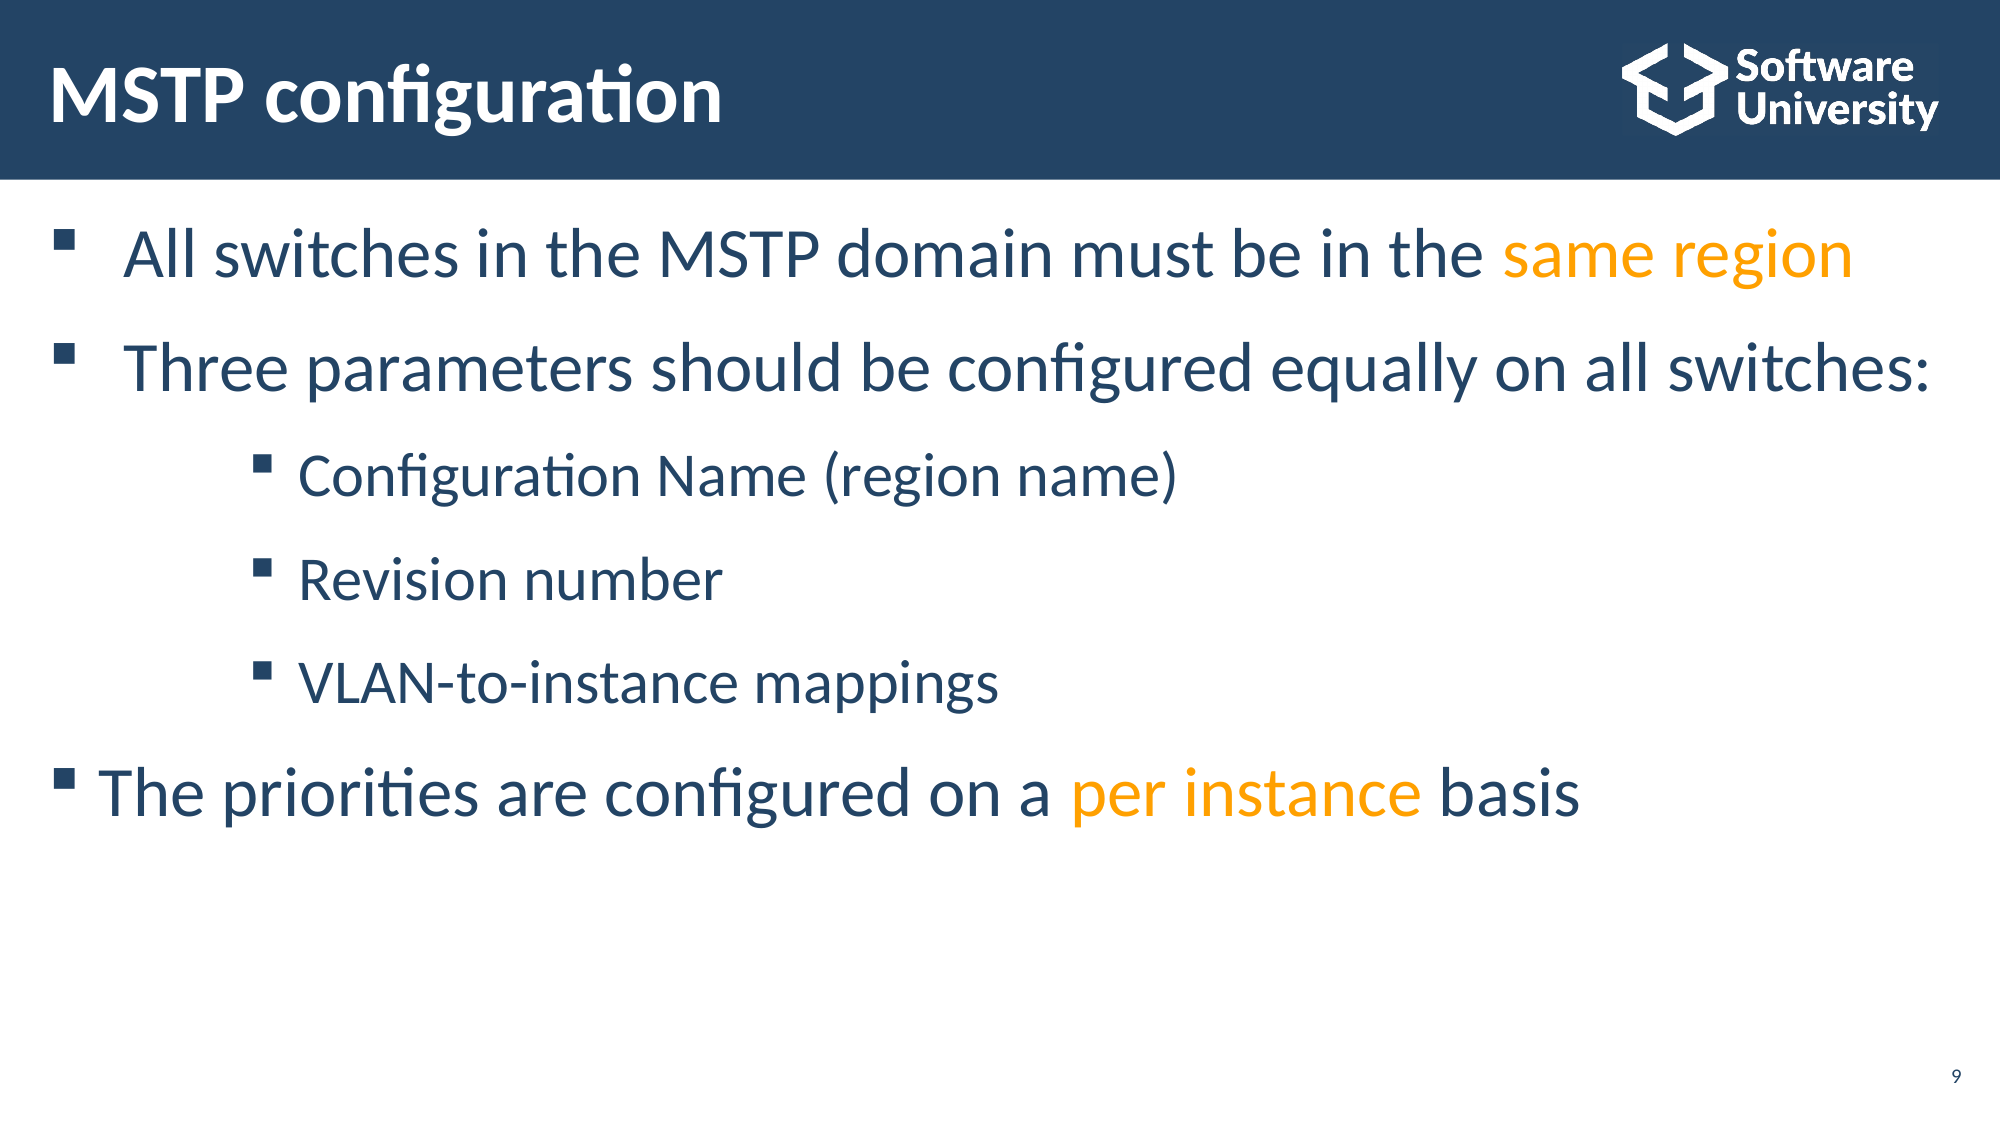

# MSTP configuration
All switches in the MSTP domain must be in the same region
Three parameters should be configured equally on all switches:
Configuration Name (region name)
Revision number
VLAN-to-instance mappings
The priorities are configured on a per instance basis
9